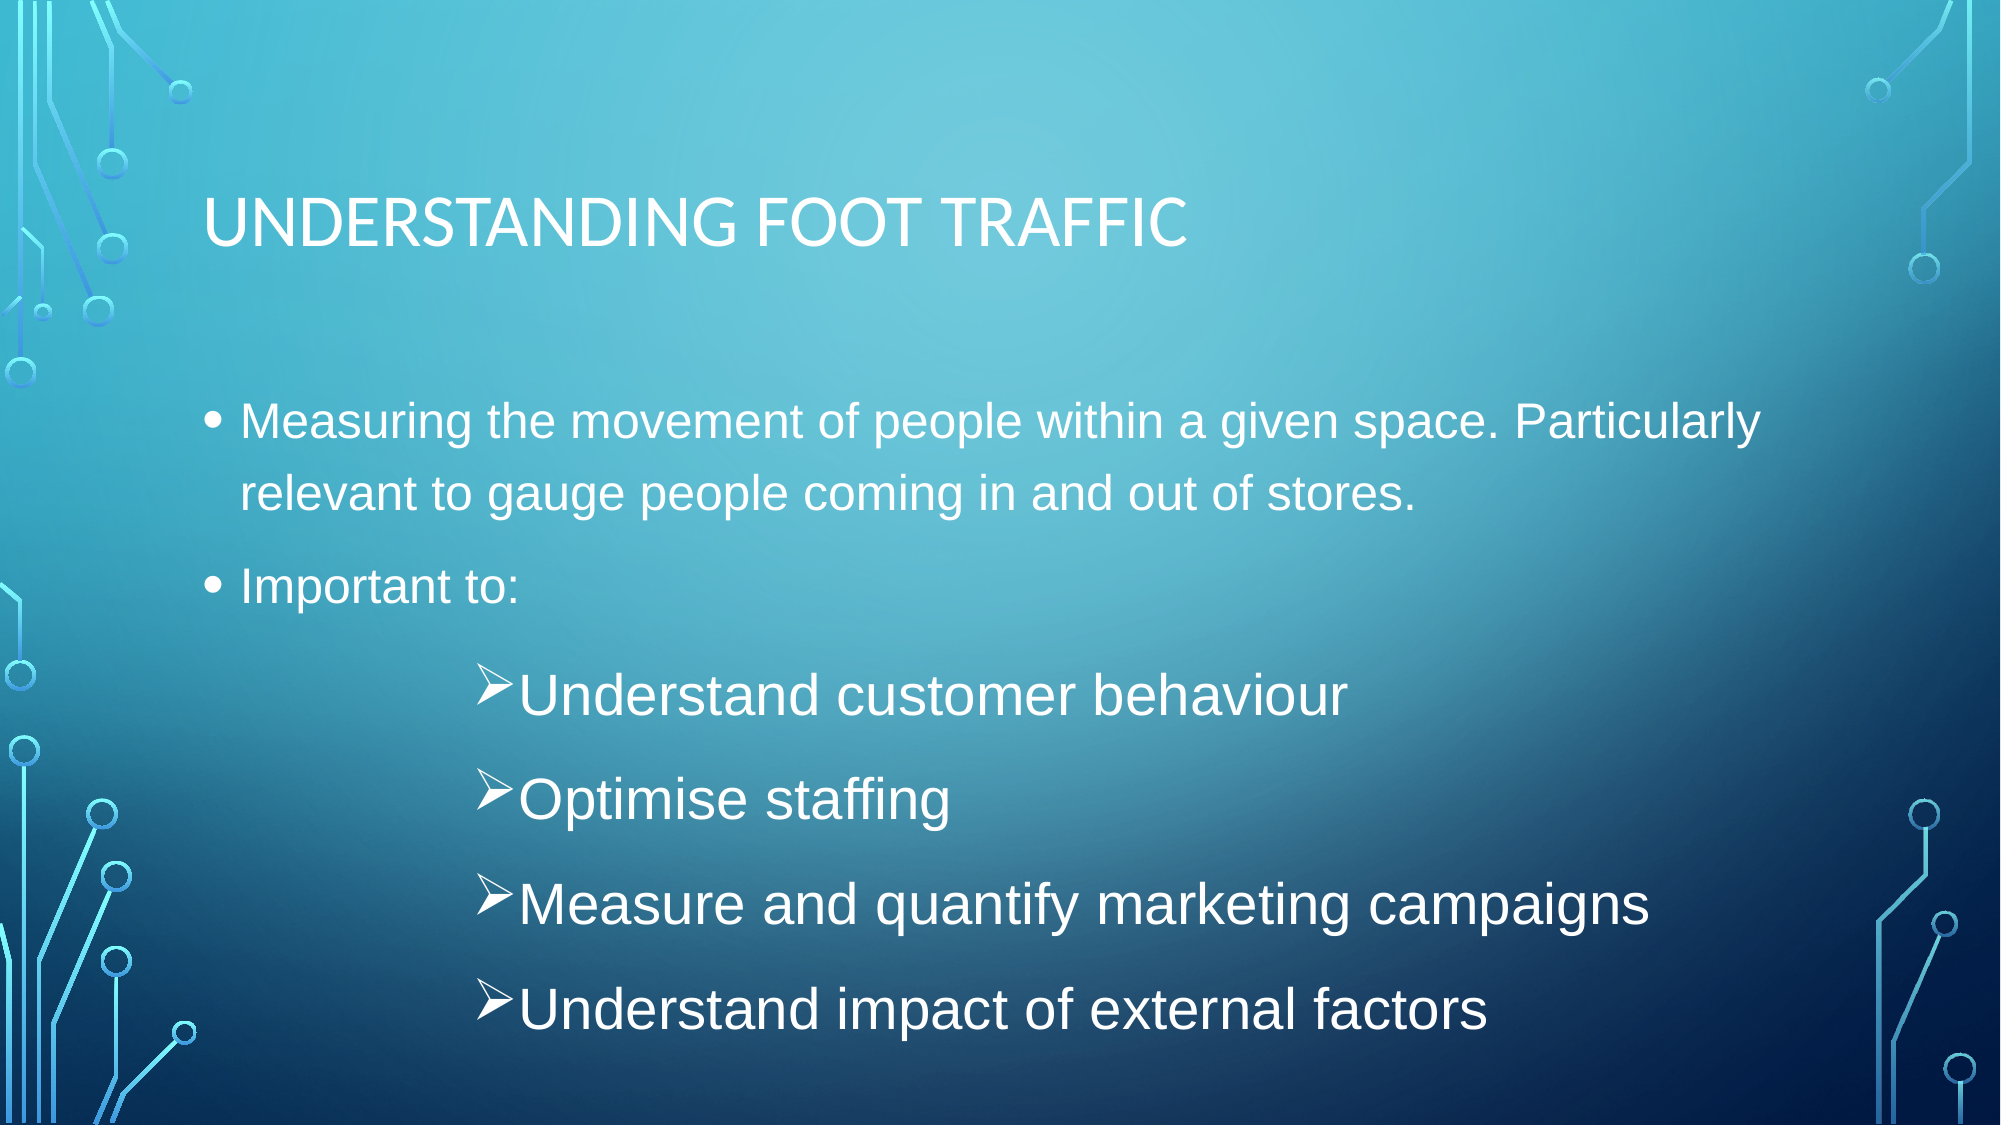

# Understanding foot traffic
Measuring the movement of people within a given space. Particularly relevant to gauge people coming in and out of stores.
Important to:

Understand customer behaviour
Optimise staffing
Measure and quantify marketing campaigns
Understand impact of external factors